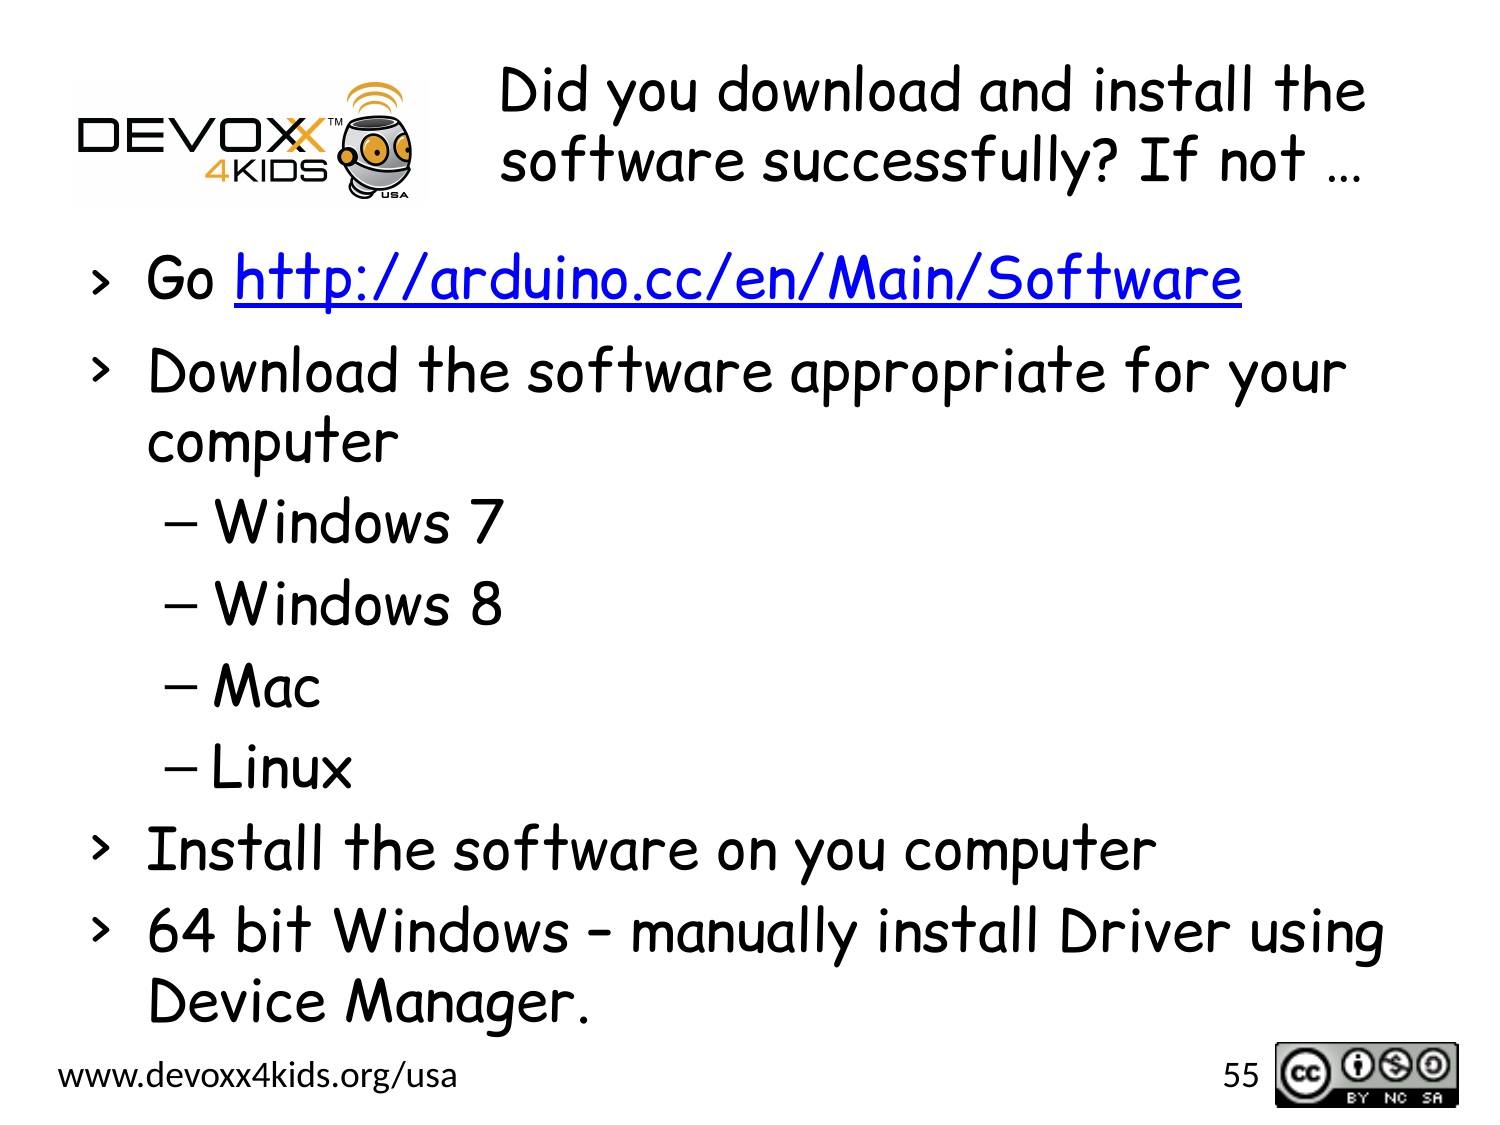

# Did you download and install the software successfully? If not …
Go http://arduino.cc/en/Main/Software
Download the software appropriate for your computer
Windows 7
Windows 8
Mac
Linux
Install the software on you computer
64 bit Windows – manually install Driver using Device Manager.

55